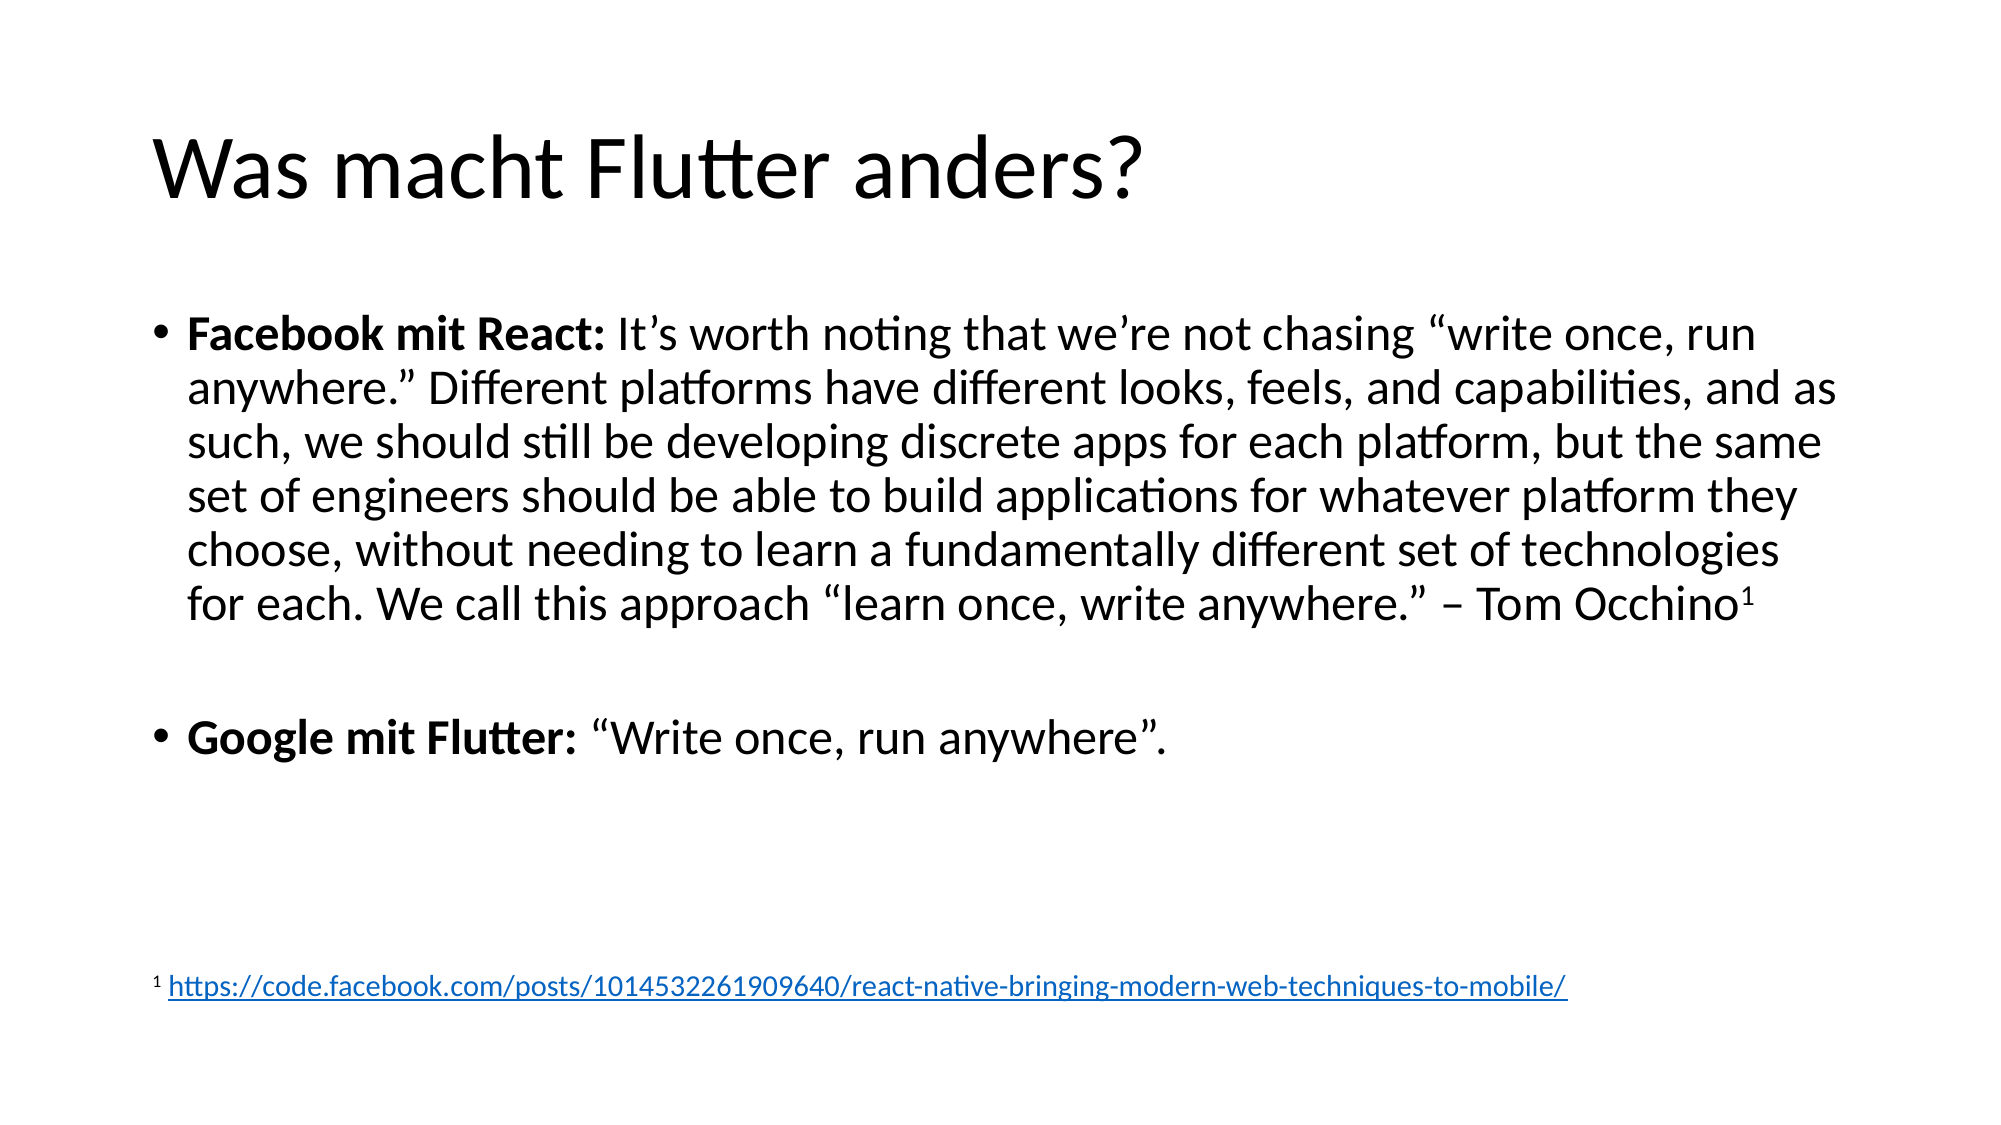

# Was macht Flutter anders?
Facebook mit React: It’s worth noting that we’re not chasing “write once, run anywhere.” Different platforms have different looks, feels, and capabilities, and as such, we should still be developing discrete apps for each platform, but the same set of engineers should be able to build applications for whatever platform they choose, without needing to learn a fundamentally different set of technologies for each. We call this approach “learn once, write anywhere.” – Tom Occhino1

Google mit Flutter: “Write once, run anywhere”.

1 https://code.facebook.com/posts/1014532261909640/react-native-bringing-modern-web-techniques-to-mobile/